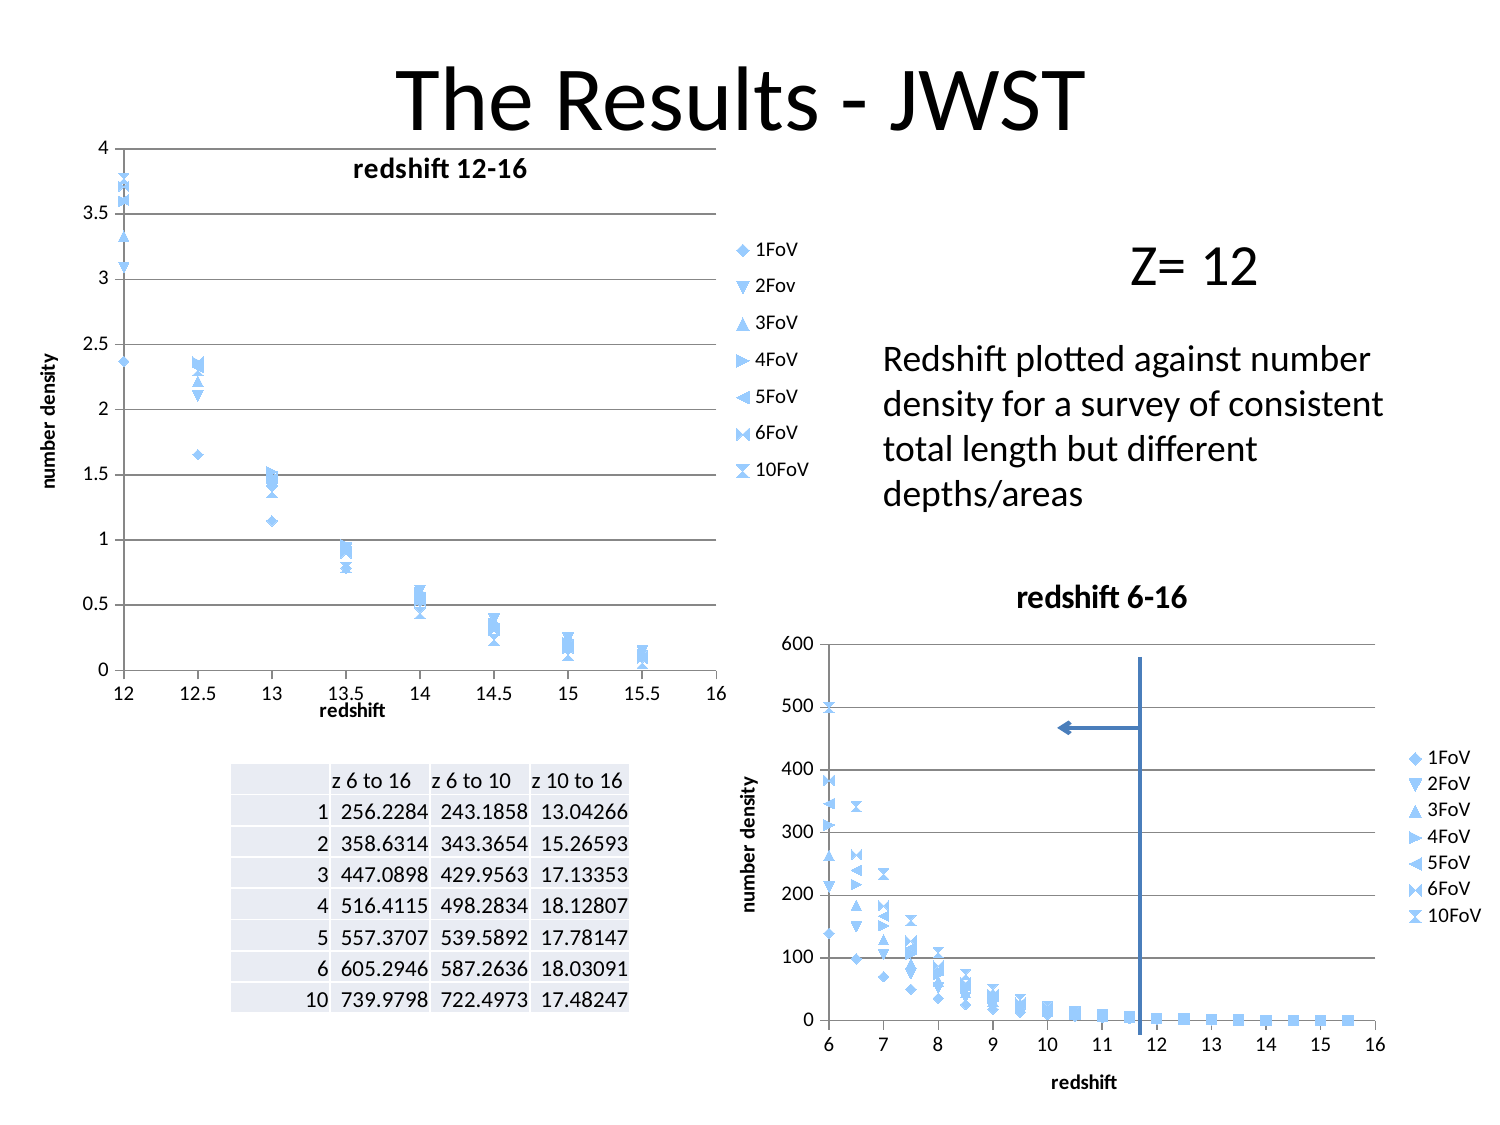

# The Results - JWST

### Chart: redshift 12-16

| Category |  |  |  |  |  |  |  |
|---|---|---|---|---|---|---|---|
Z= 12
Redshift plotted against number density for a survey of consistent total length but different depths/areas

### Chart: redshift 6-16

| Category |  |  |  |  |  |  |  |
|---|---|---|---|---|---|---|---|
|  | z 6 to 16 | z 6 to 10 | z 10 to 16 |
| --- | --- | --- | --- |
| 1 | 256.2284 | 243.1858 | 13.04266 |
| 2 | 358.6314 | 343.3654 | 15.26593 |
| 3 | 447.0898 | 429.9563 | 17.13353 |
| 4 | 516.4115 | 498.2834 | 18.12807 |
| 5 | 557.3707 | 539.5892 | 17.78147 |
| 6 | 605.2946 | 587.2636 | 18.03091 |
| 10 | 739.9798 | 722.4973 | 17.48247 |